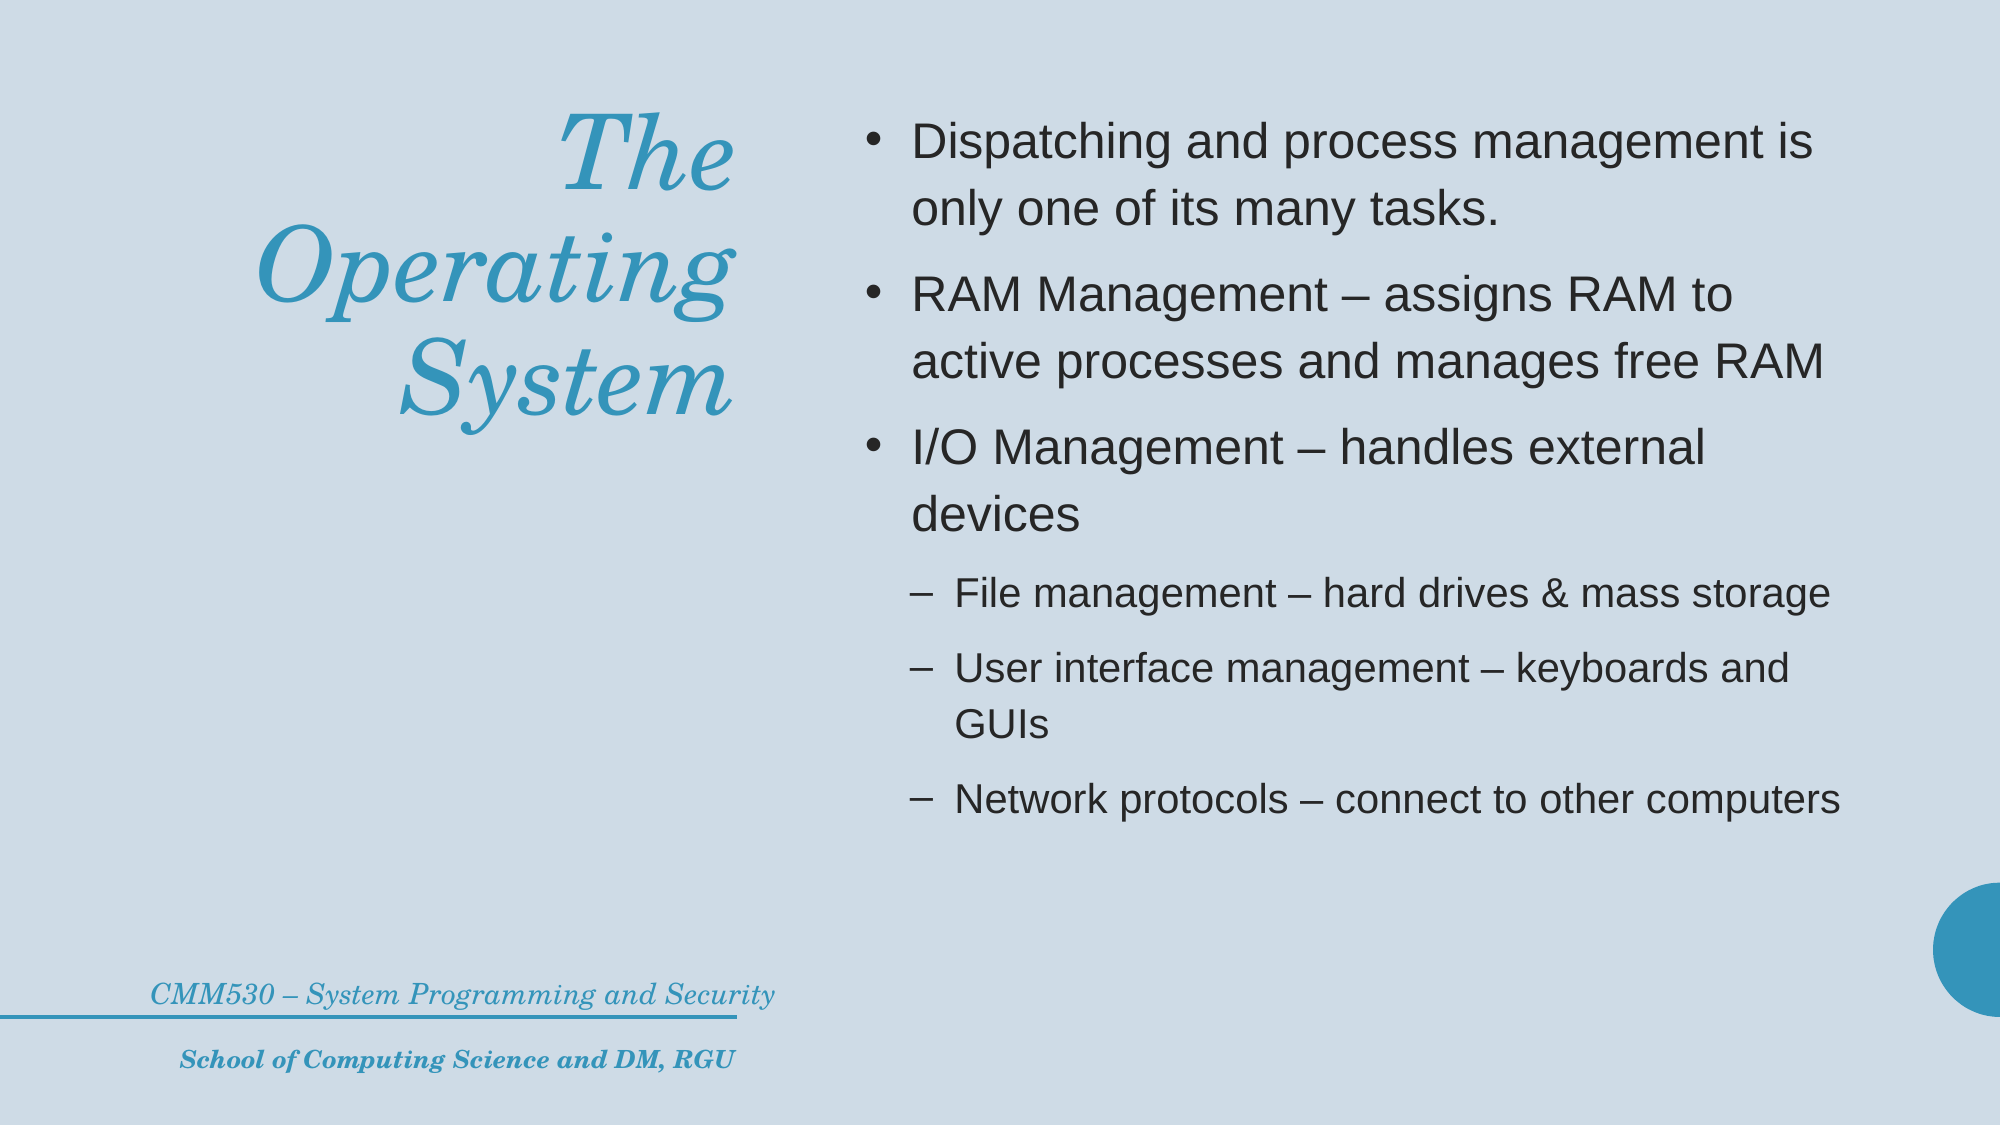

# The Operating System
Dispatching and process management is only one of its many tasks.
RAM Management – assigns RAM to active processes and manages free RAM
I/O Management – handles external devices
File management – hard drives & mass storage
User interface management – keyboards and GUIs
Network protocols – connect to other computers